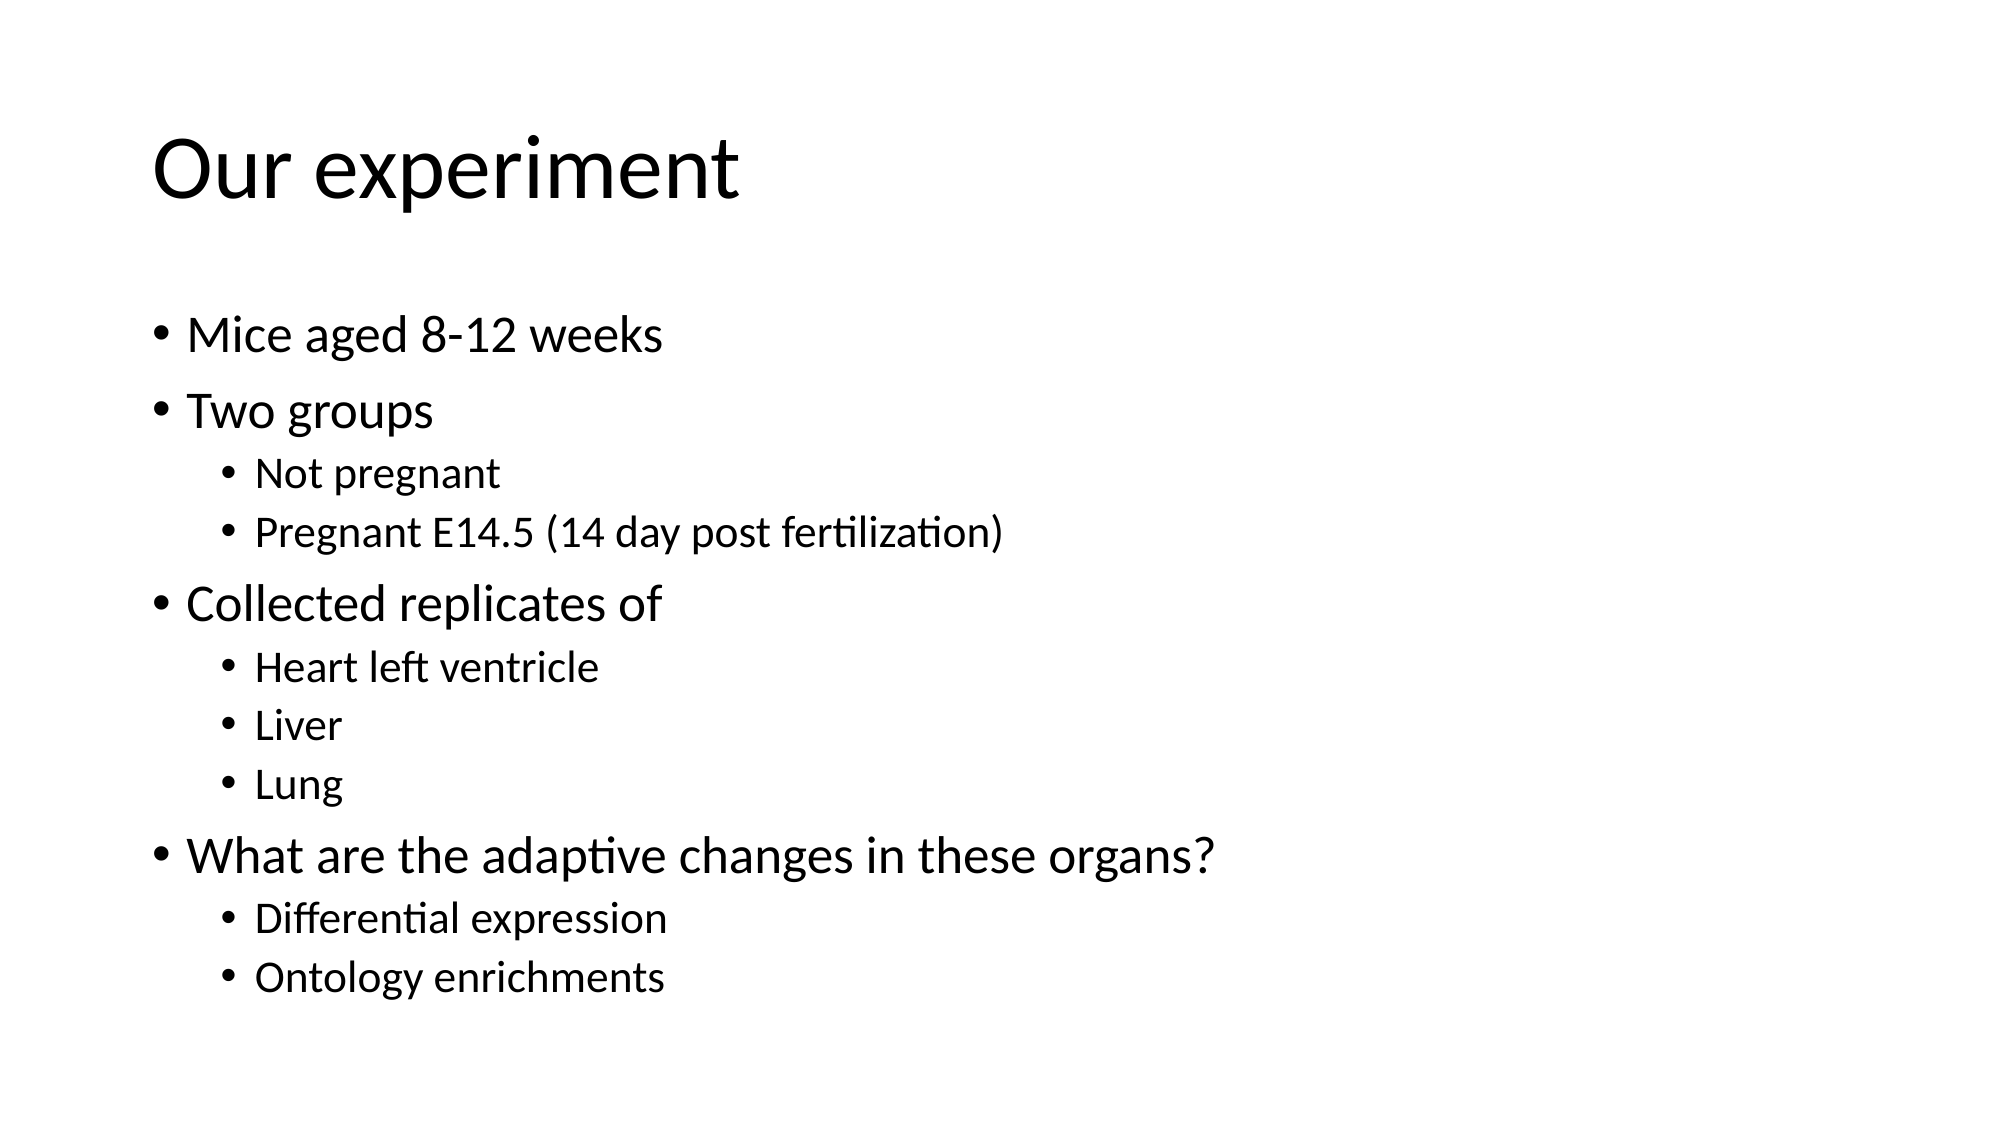

# Our experiment
Mice aged 8-12 weeks
Two groups
Not pregnant
Pregnant E14.5 (14 day post fertilization)
Collected replicates of
Heart left ventricle
Liver
Lung
What are the adaptive changes in these organs?
Differential expression
Ontology enrichments